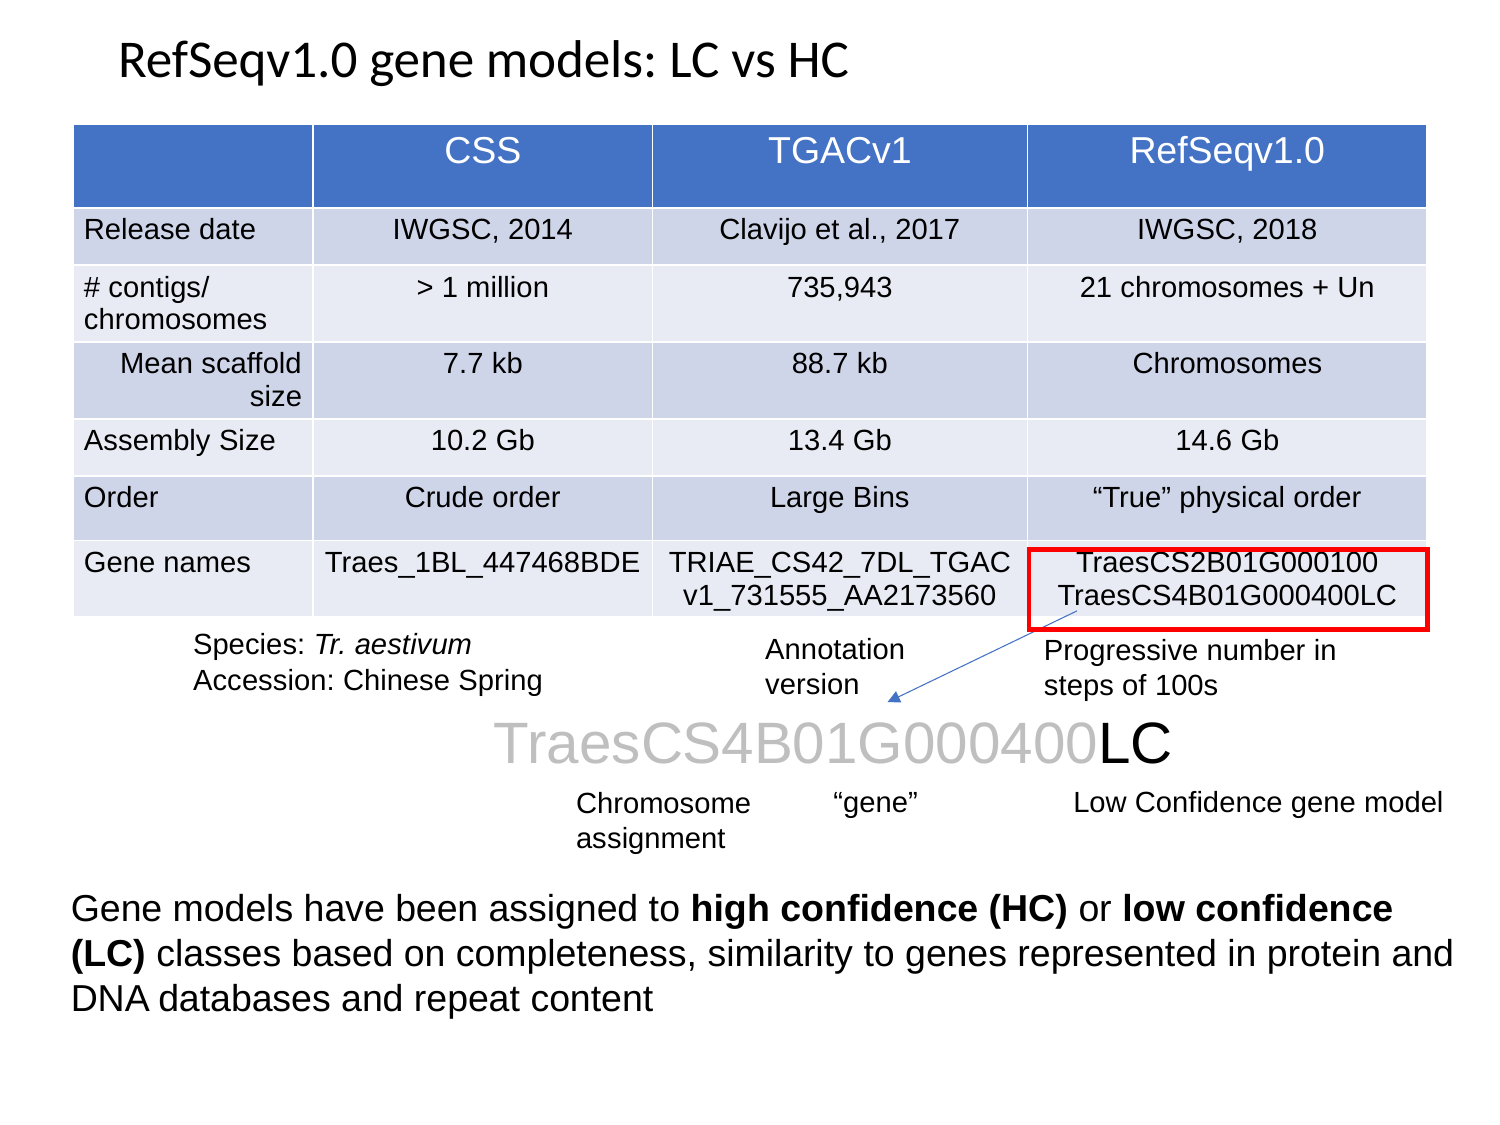

# RefSeqv1.0 gene models: LC vs HC
|  | CSS | TGACv1 | RefSeqv1.0 |
| --- | --- | --- | --- |
| Release date | IWGSC, 2014 | Clavijo et al., 2017 | IWGSC, 2018 |
| # contigs/ chromosomes | > 1 million | 735,943 | 21 chromosomes + Un |
| Mean scaffold size | 7.7 kb | 88.7 kb | Chromosomes |
| Assembly Size | 10.2 Gb | 13.4 Gb | 14.6 Gb |
| Order | Crude order | Large Bins | “True” physical order |
| Gene names | Traes\_1BL\_447468BDE | TRIAE\_CS42\_7DL\_TGACv1\_731555\_AA2173560 | TraesCS2B01G000100 TraesCS4B01G000400LC |

Species: Tr. aestivum
Accession: Chinese Spring
Annotation
version
Progressive number in steps of 100s
TraesCS4B01G000400LC
“gene”
Low Confidence gene model
Chromosome
assignment
Gene models have been assigned to high confidence (HC) or low confidence (LC) classes based on completeness, similarity to genes represented in protein and DNA databases and repeat content